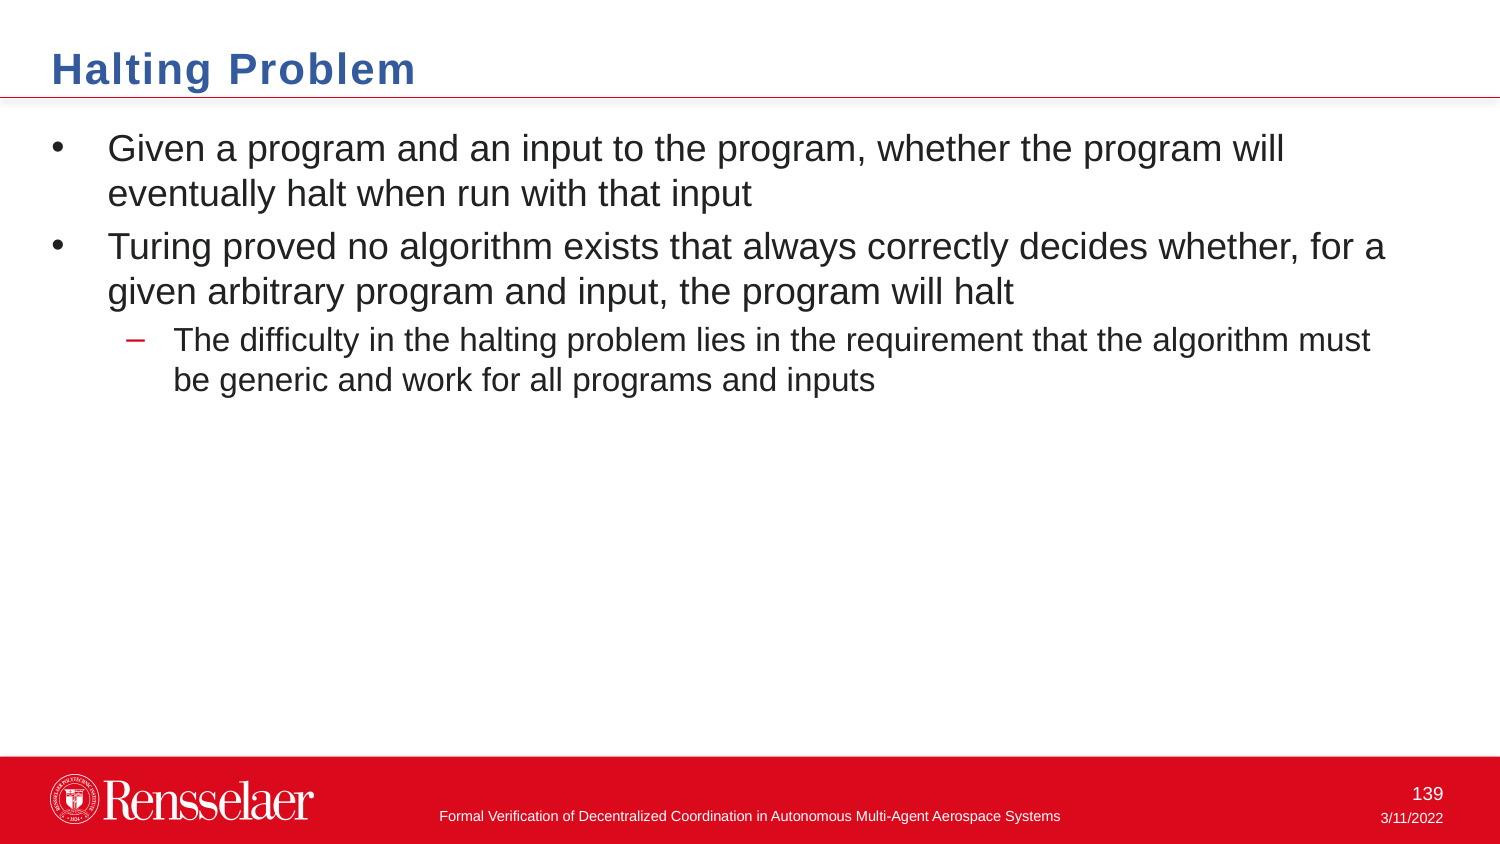

Halting Problem
Given a program and an input to the program, whether the program will eventually halt when run with that input
Turing proved no algorithm exists that always correctly decides whether, for a given arbitrary program and input, the program will halt
The difficulty in the halting problem lies in the requirement that the algorithm must be generic and work for all programs and inputs